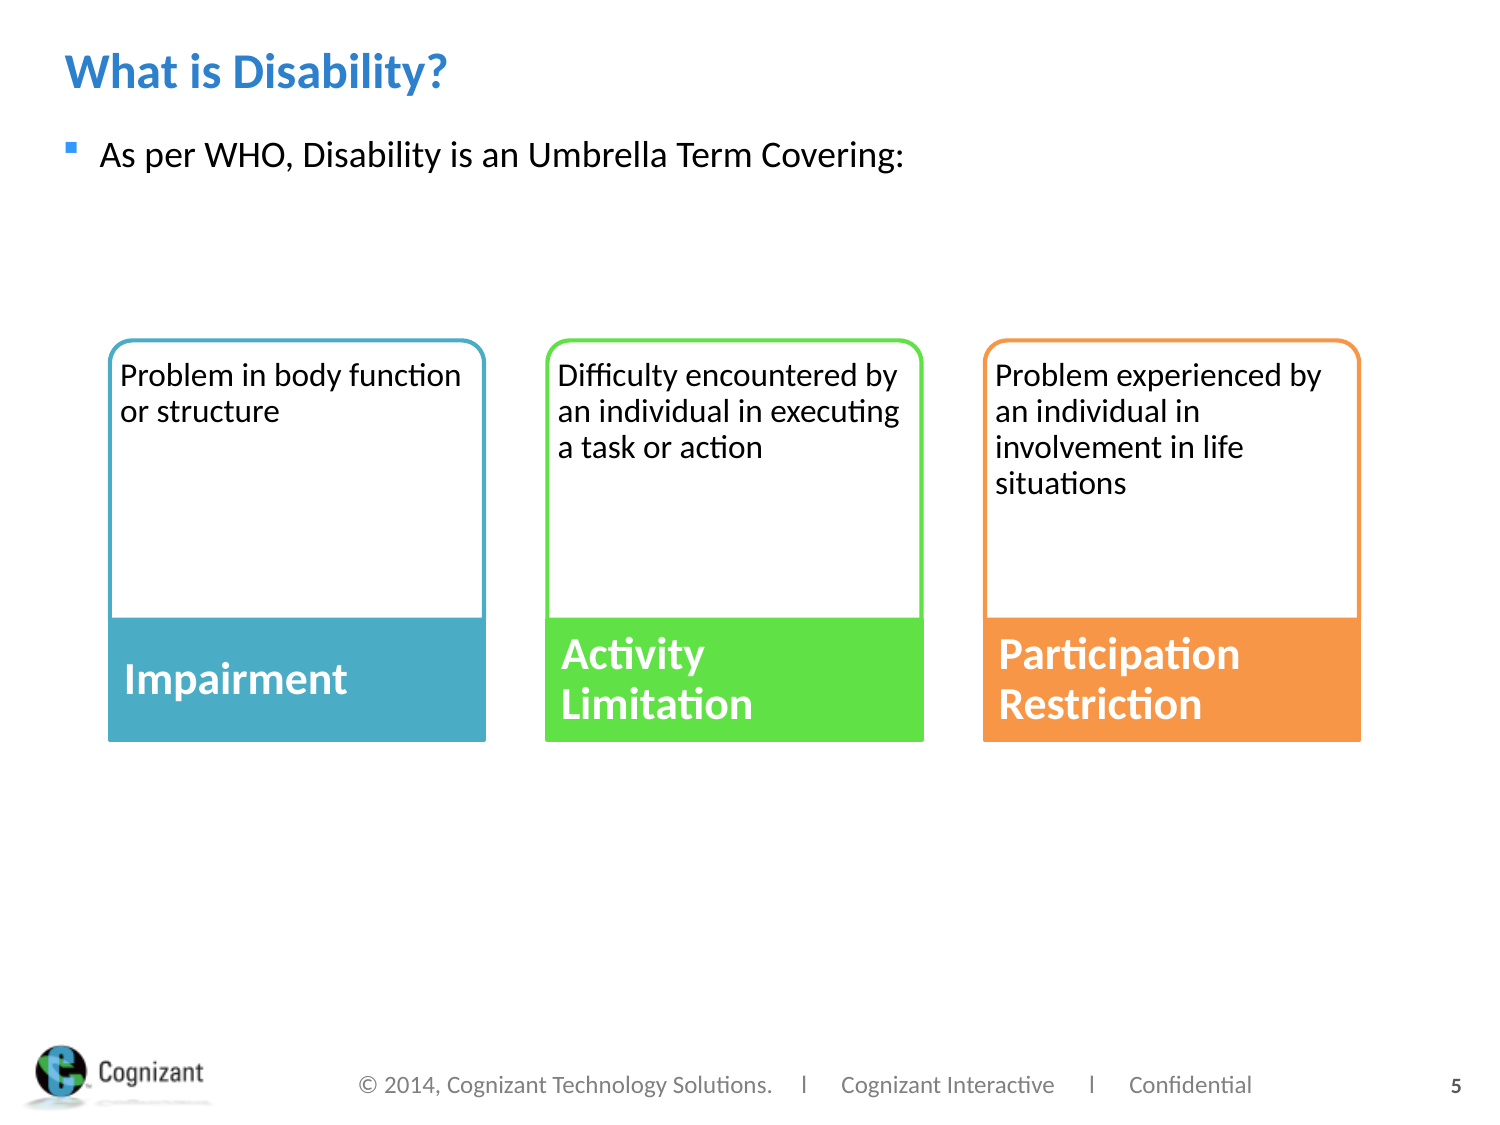

# What is Disability?
As per WHO, Disability is an Umbrella Term Covering:
Problem in body function or structure
Difficulty encountered by an individual in executing a task or action
Problem experienced by an individual in involvement in life situations
Impairment
Activity Limitation
Participation Restriction
5